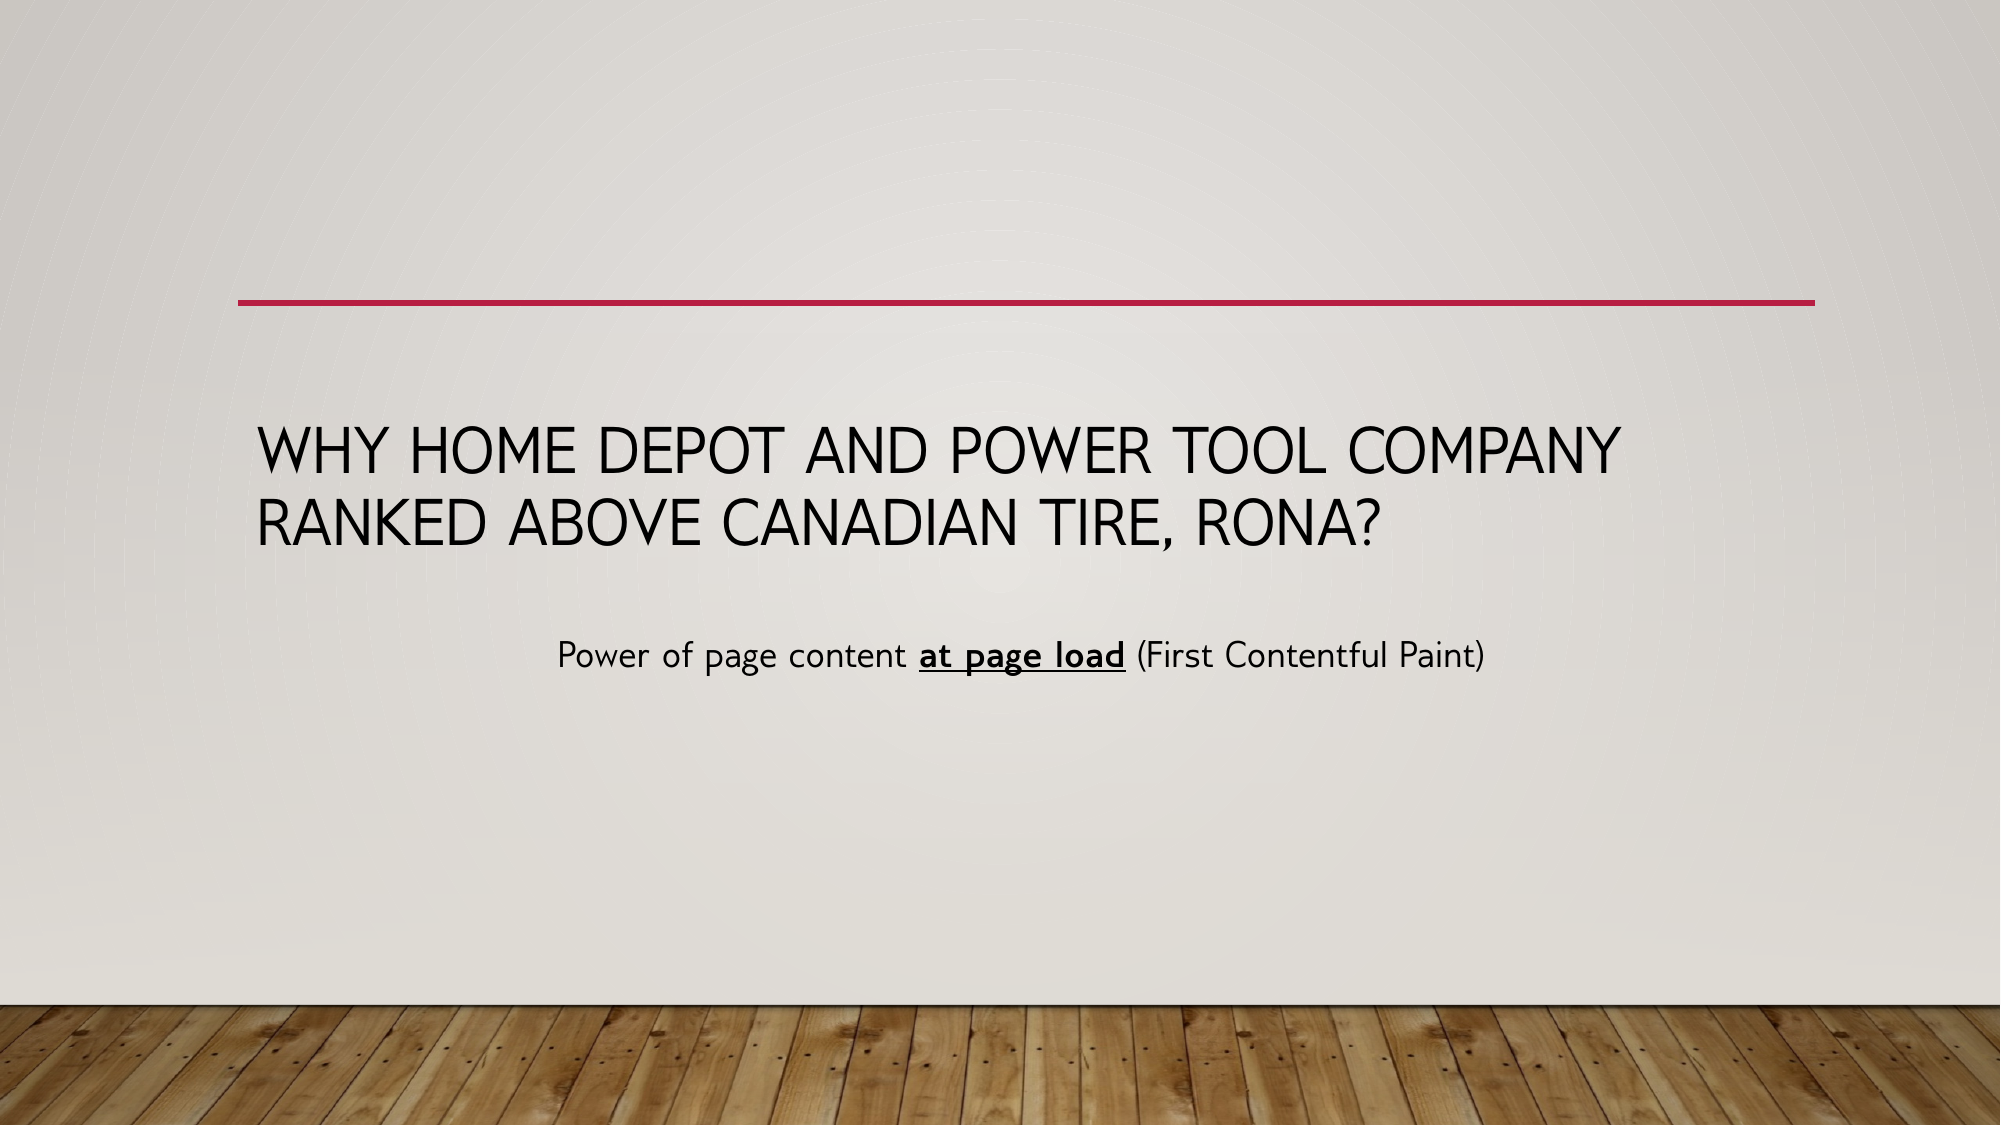

# Why Home depot and Power tool company ranked above Canadian Tire, Rona?
Power of page content at page load (First Contentful Paint)